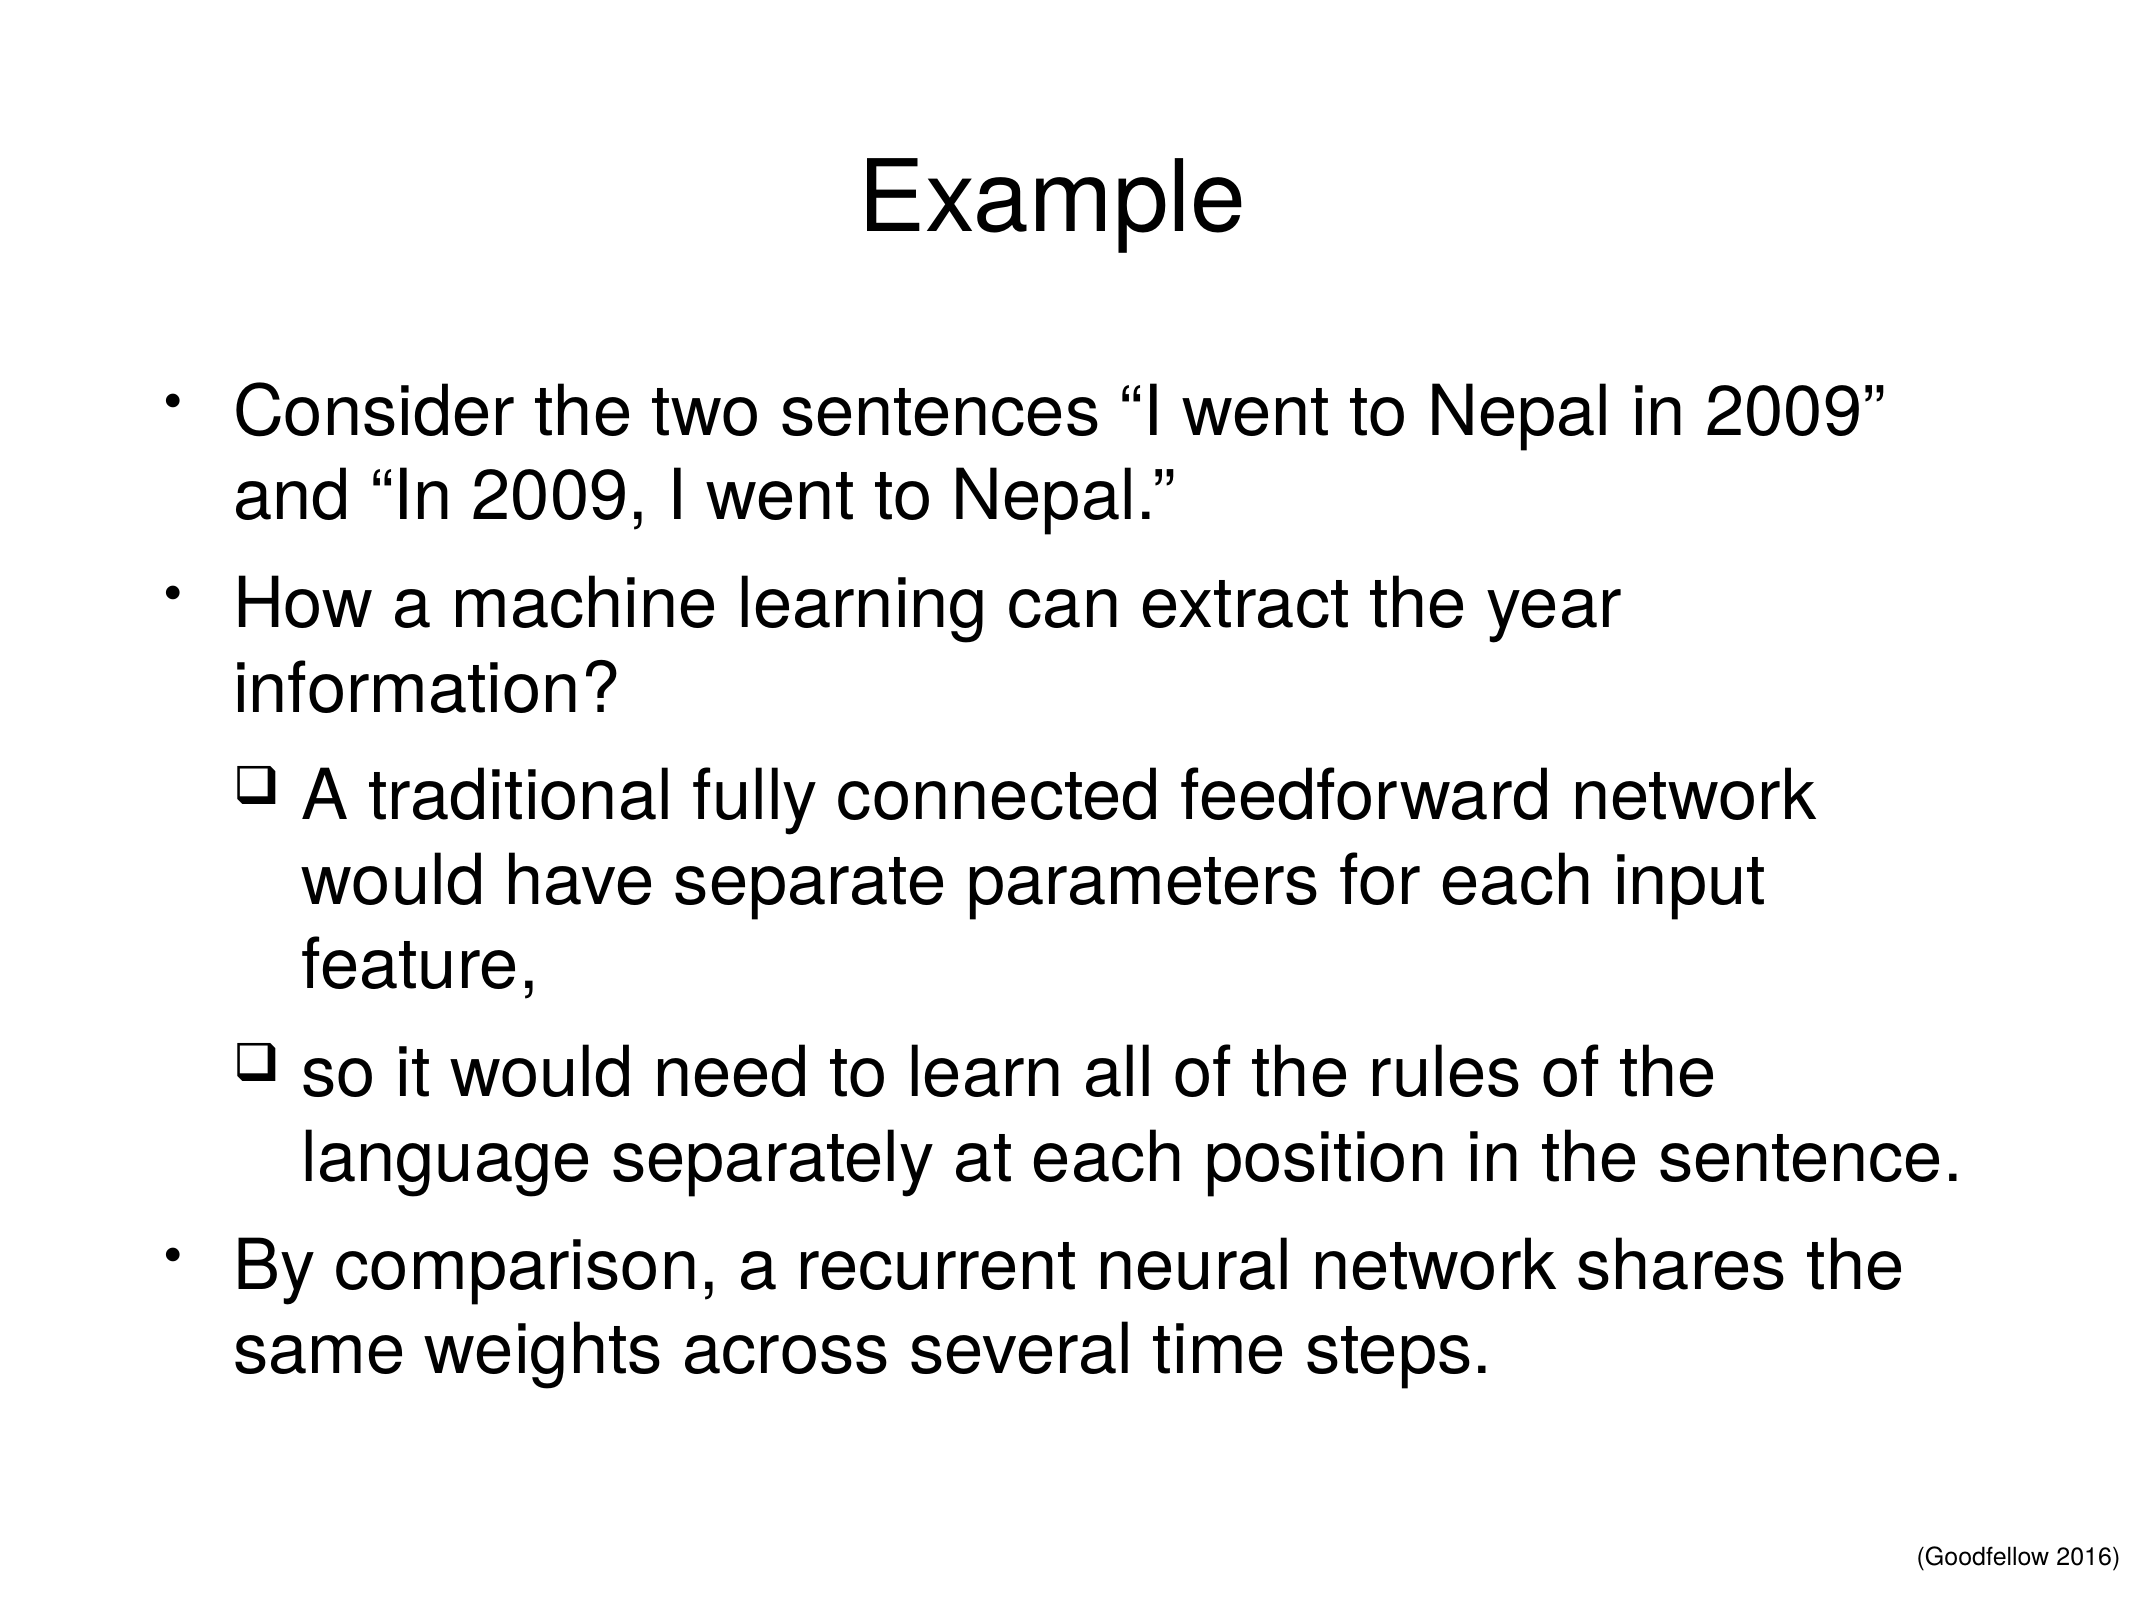

# Example
Consider the two sentences “I went to Nepal in 2009” and “In 2009, I went to Nepal.”
How a machine learning can extract the year information?
A traditional fully connected feedforward network would have separate parameters for each input feature,
so it would need to learn all of the rules of the language separately at each position in the sentence.
By comparison, a recurrent neural network shares the same weights across several time steps.